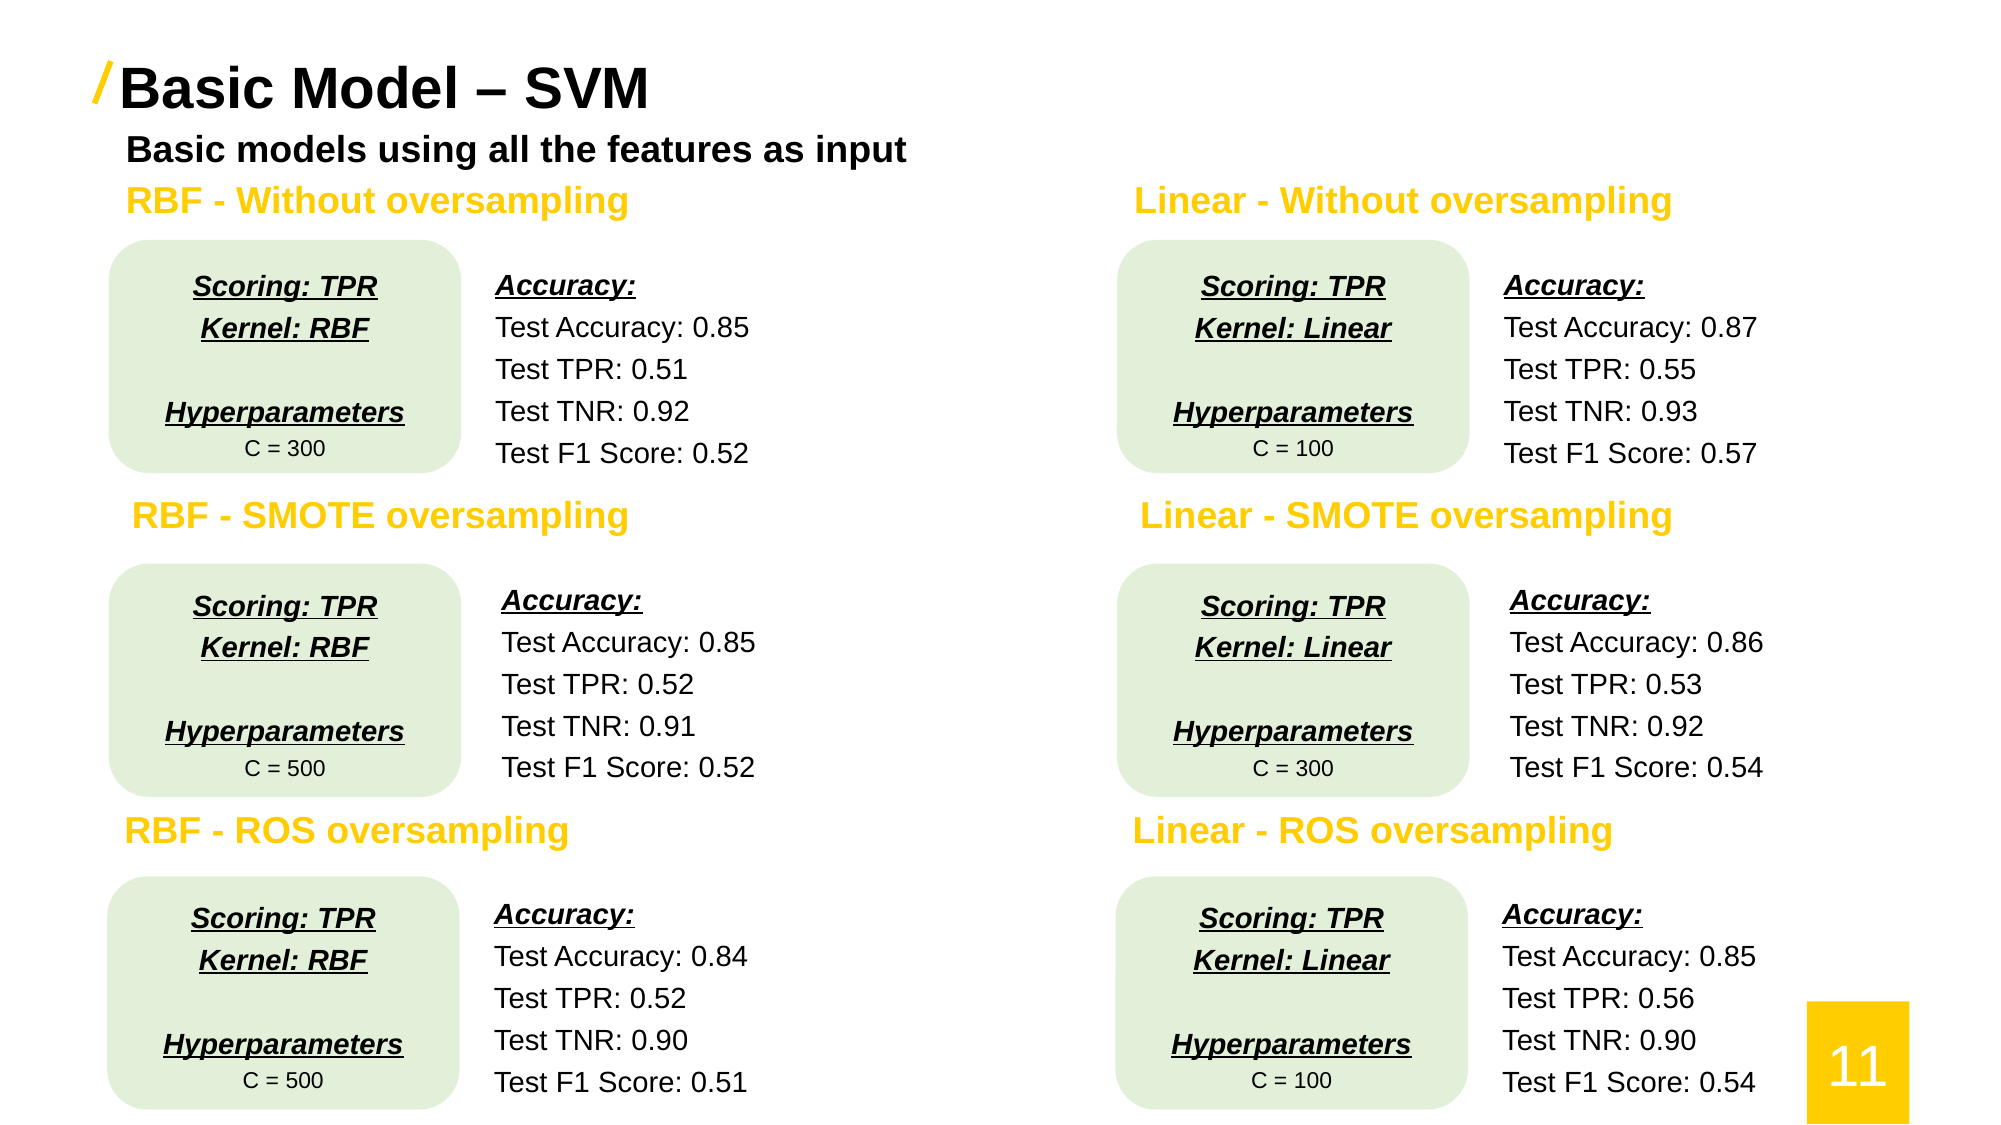

Basic Model – SVM
Basic models using all the features as input
RBF - Without oversampling
Linear - Without oversampling
Scoring: TPR
Kernel: RBF

Hyperparameters
C = 300
Scoring: TPR
Kernel: Linear

Hyperparameters
C = 100
Accuracy:
Test Accuracy: 0.85
Test TPR: 0.51
Test TNR: 0.92
Test F1 Score: 0.52
Accuracy:
Test Accuracy: 0.87
Test TPR: 0.55
Test TNR: 0.93
Test F1 Score: 0.57
RBF - SMOTE oversampling
Linear - SMOTE oversampling
Scoring: TPR
Kernel: RBF

Hyperparameters
C = 500
Scoring: TPR
Kernel: Linear

Hyperparameters
C = 300
Accuracy:
Test Accuracy: 0.85
Test TPR: 0.52
Test TNR: 0.91
Test F1 Score: 0.52
Accuracy:
Test Accuracy: 0.86
Test TPR: 0.53
Test TNR: 0.92
Test F1 Score: 0.54
RBF - ROS oversampling
Linear - ROS oversampling
Scoring: TPR
Kernel: RBF

Hyperparameters
C = 500
Scoring: TPR
Kernel: Linear

Hyperparameters
C = 100
Accuracy:
Test Accuracy: 0.84
Test TPR: 0.52
Test TNR: 0.90
Test F1 Score: 0.51
Accuracy:
Test Accuracy: 0.85
Test TPR: 0.56
Test TNR: 0.90
Test F1 Score: 0.54
11